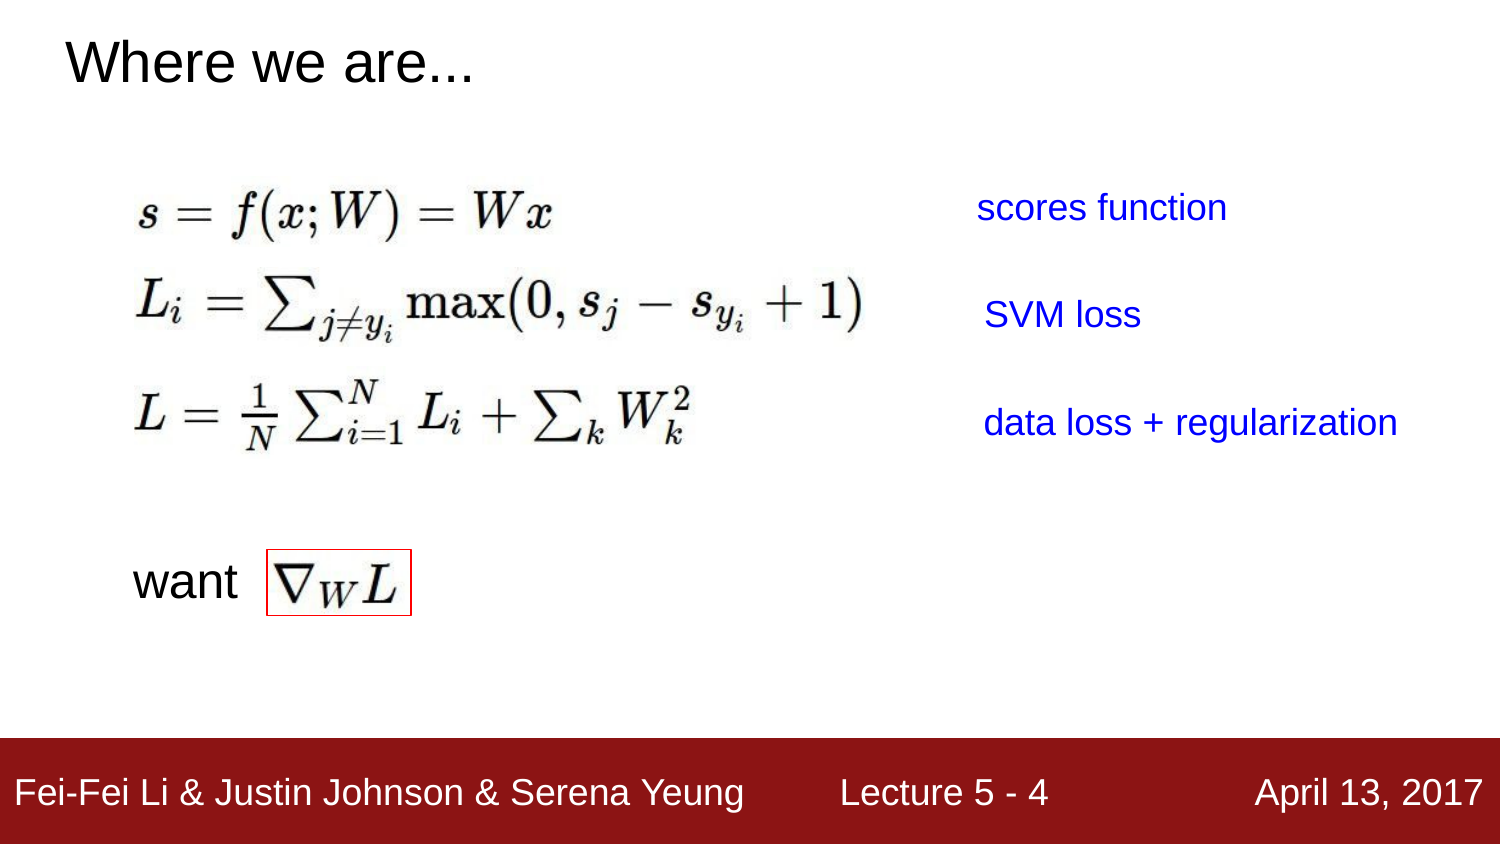

# Where we are...

scores function

SVM loss

data loss + regularization

want

Lecture 5 - 4
Fei-Fei Li & Justin Johnson & Serena Yeung
April 13, 2017